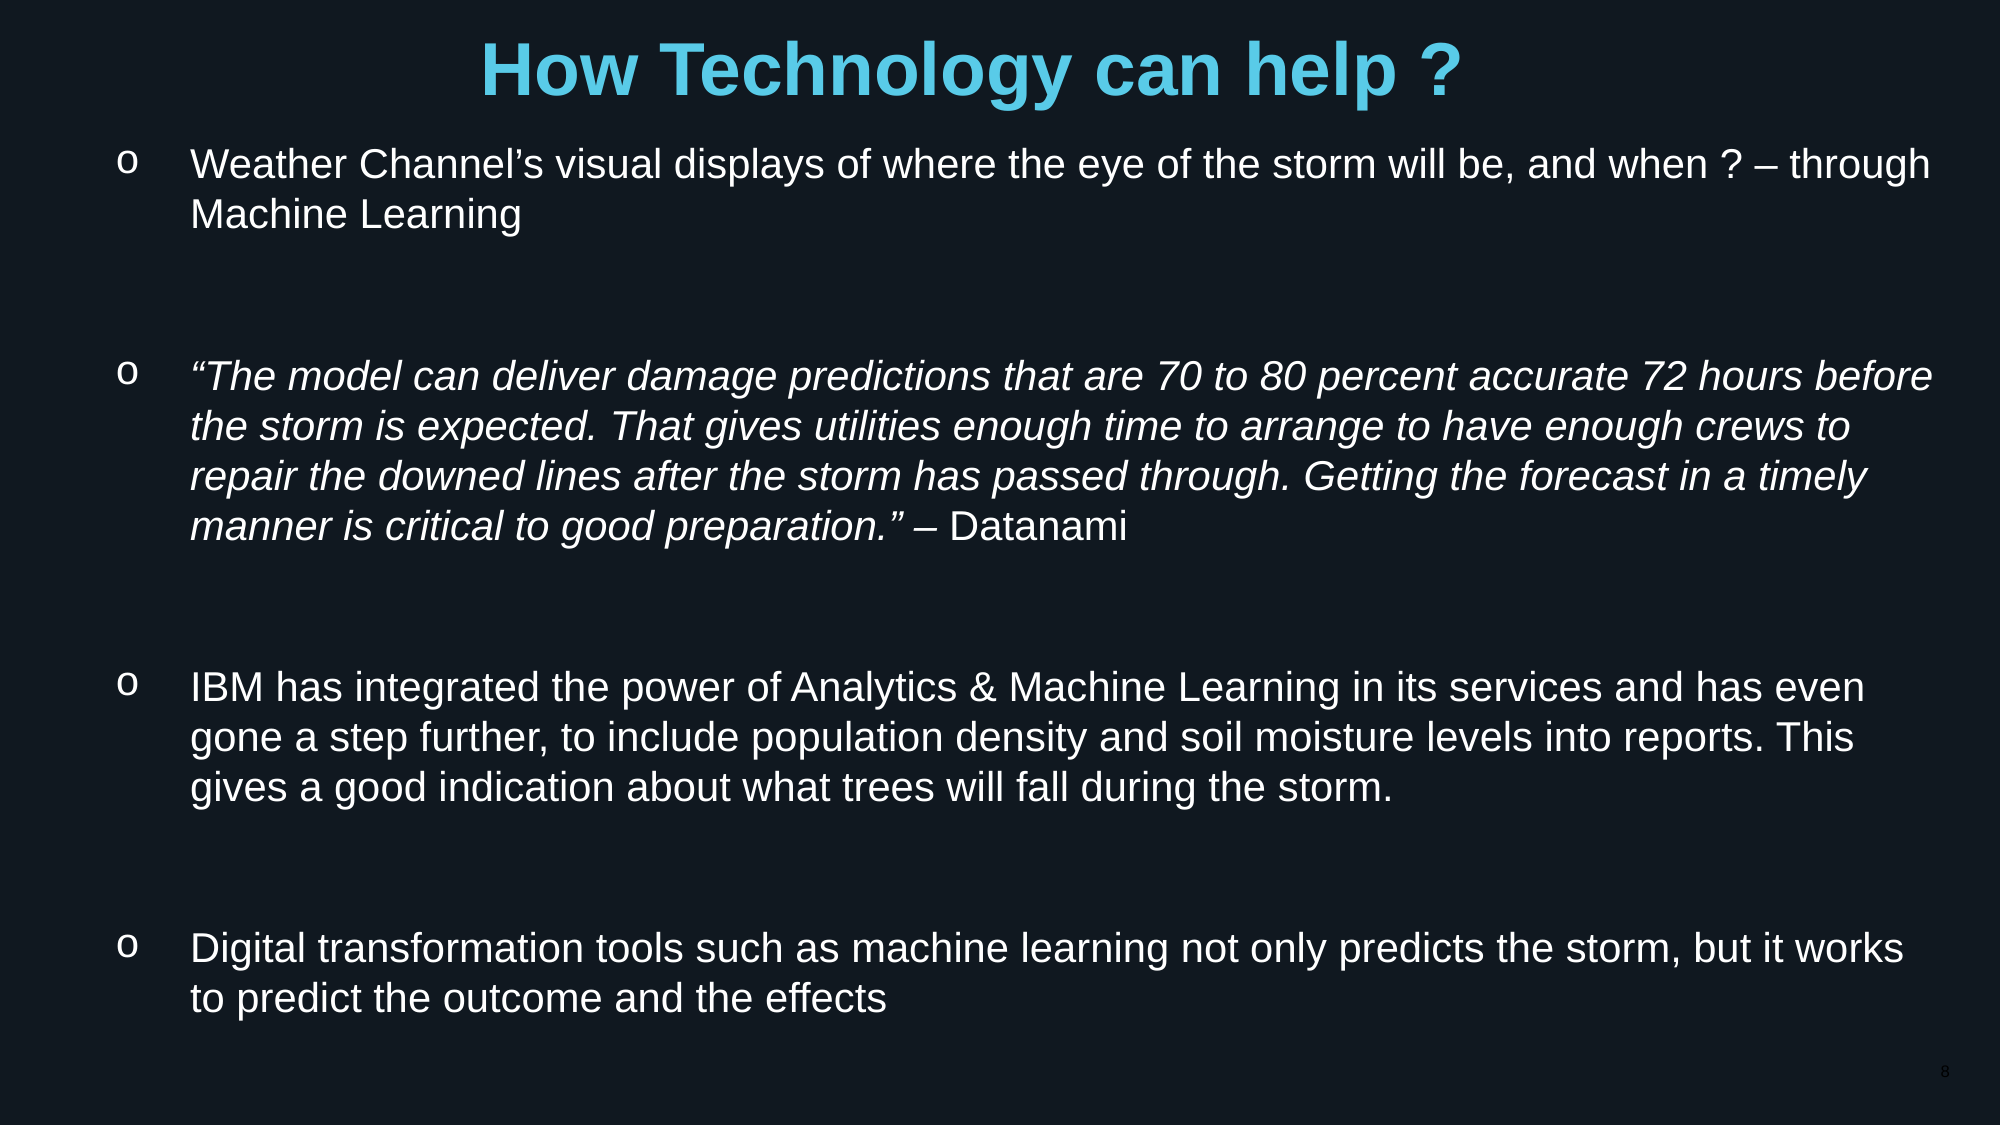

# How Technology can help ?
Weather Channel’s visual displays of where the eye of the storm will be, and when ? – through Machine Learning

“The model can deliver damage predictions that are 70 to 80 percent accurate 72 hours before the storm is expected. That gives utilities enough time to arrange to have enough crews to repair the downed lines after the storm has passed through. Getting the forecast in a timely manner is critical to good preparation.” – Datanami

IBM has integrated the power of Analytics & Machine Learning in its services and has even gone a step further, to include population density and soil moisture levels into reports. This gives a good indication about what trees will fall during the storm.

Digital transformation tools such as machine learning not only predicts the storm, but it works to predict the outcome and the effects
8